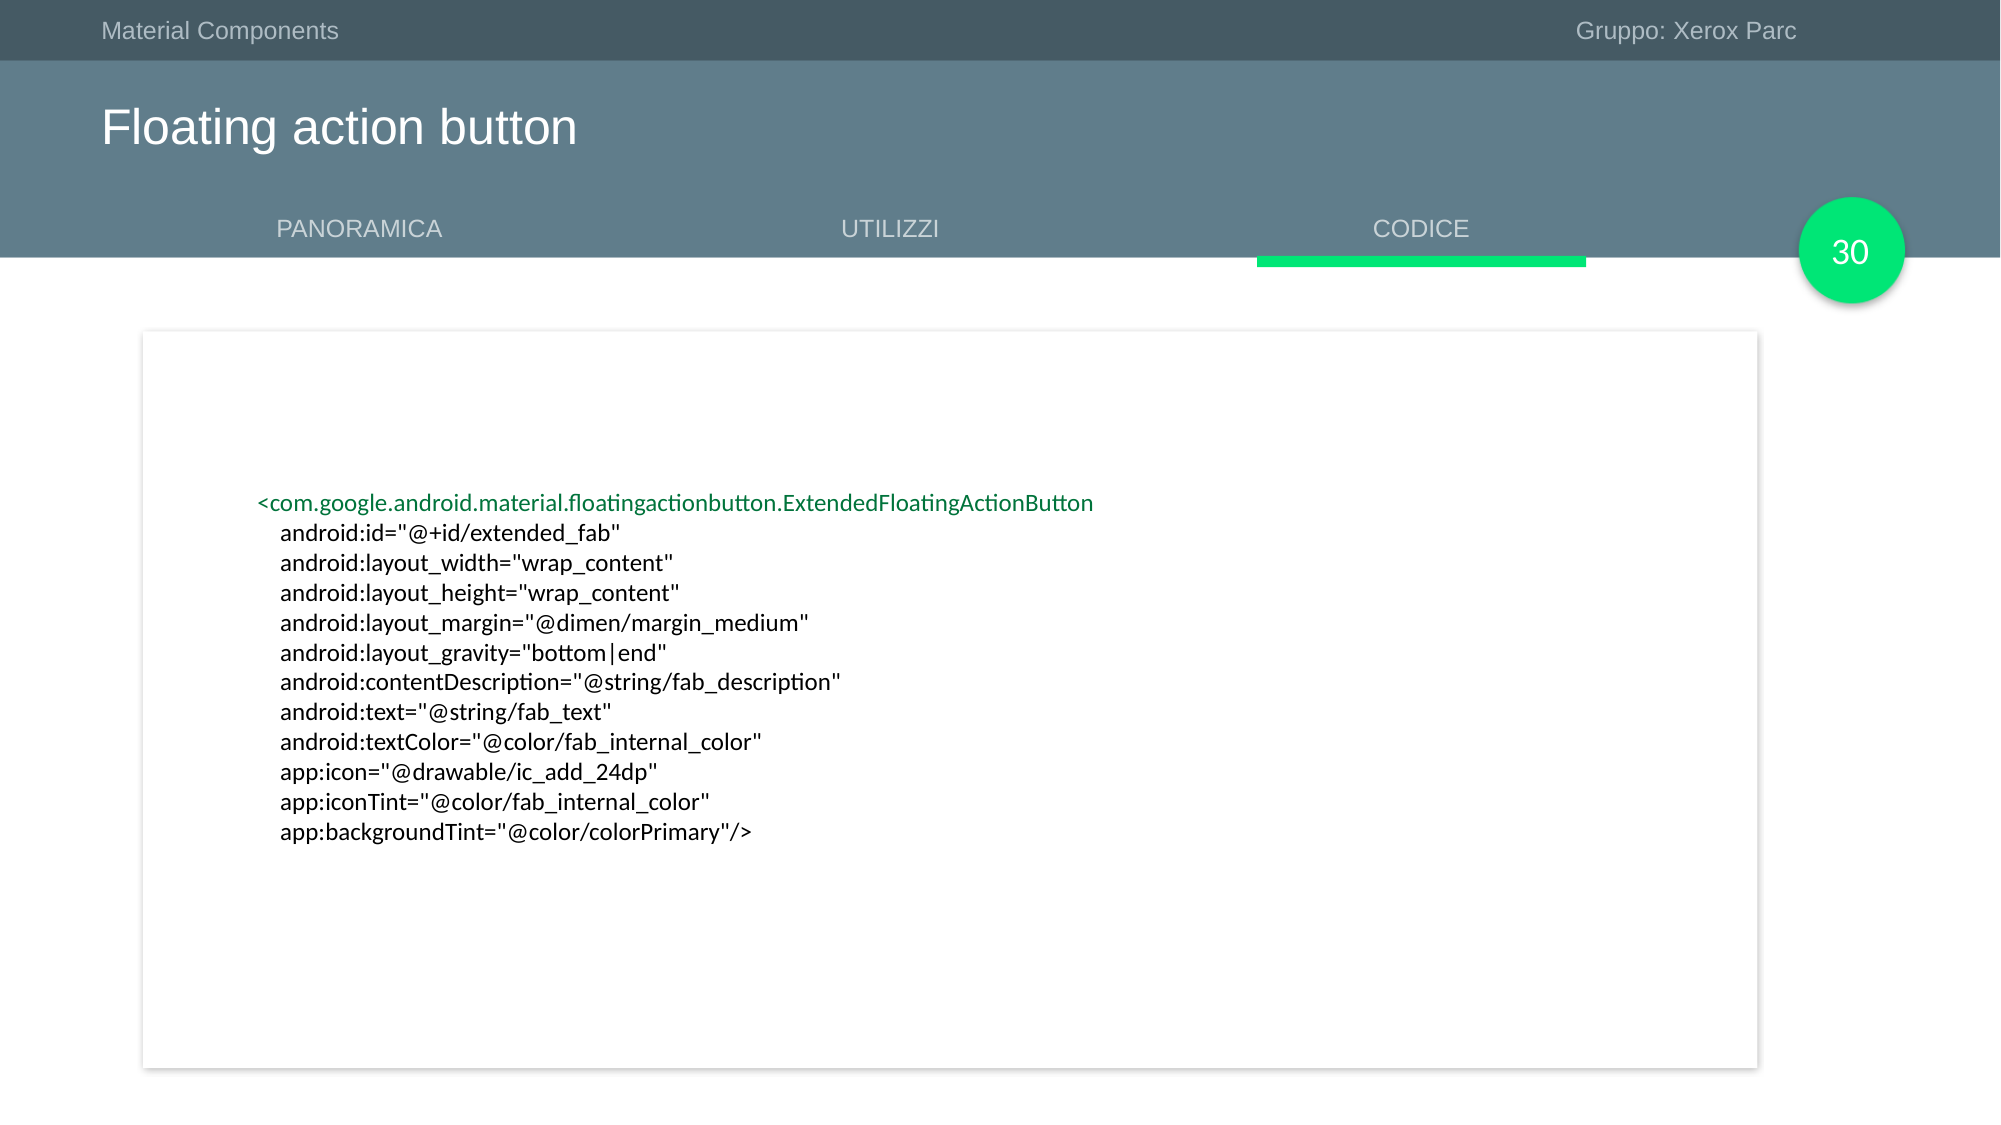

Material Components
Gruppo: Xerox Parc
Floating action button
CODICE
PANORAMICA
UTILIZZI
30

<com.google.android.material.floatingactionbutton.ExtendedFloatingActionButton
    android:id="@+id/extended_fab"
    android:layout_width="wrap_content"
    android:layout_height="wrap_content"
    android:layout_margin="@dimen/margin_medium"
    android:layout_gravity="bottom|end"
    android:contentDescription="@string/fab_description"
    android:text="@string/fab_text"
    android:textColor="@color/fab_internal_color"
    app:icon="@drawable/ic_add_24dp"
    app:iconTint="@color/fab_internal_color"
    app:backgroundTint="@color/colorPrimary"/>